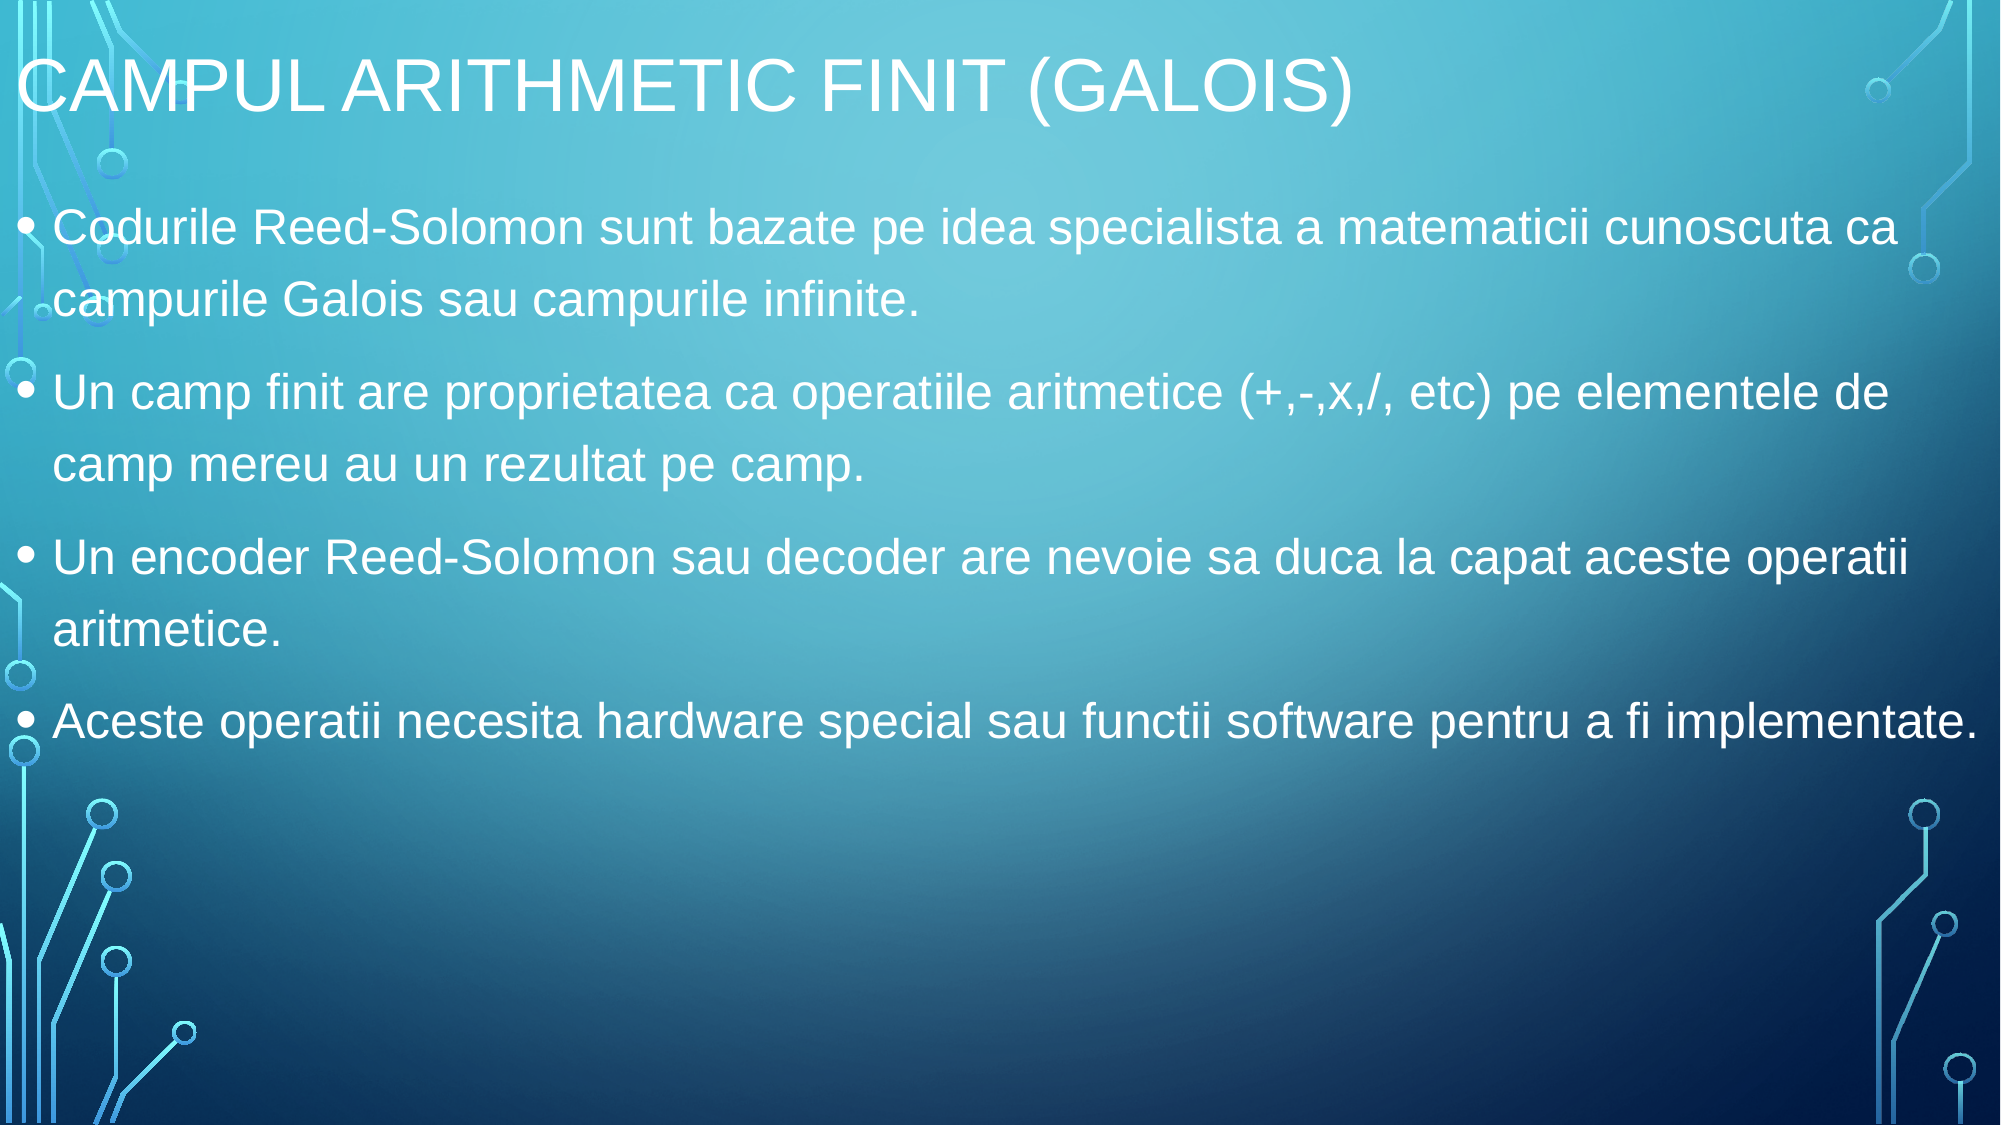

# Campul arithmetic finit (galois)
Codurile Reed-Solomon sunt bazate pe idea specialista a matematicii cunoscuta ca campurile Galois sau campurile infinite.
Un camp finit are proprietatea ca operatiile aritmetice (+,-,x,/, etc) pe elementele de camp mereu au un rezultat pe camp.
Un encoder Reed-Solomon sau decoder are nevoie sa duca la capat aceste operatii aritmetice.
Aceste operatii necesita hardware special sau functii software pentru a fi implementate.